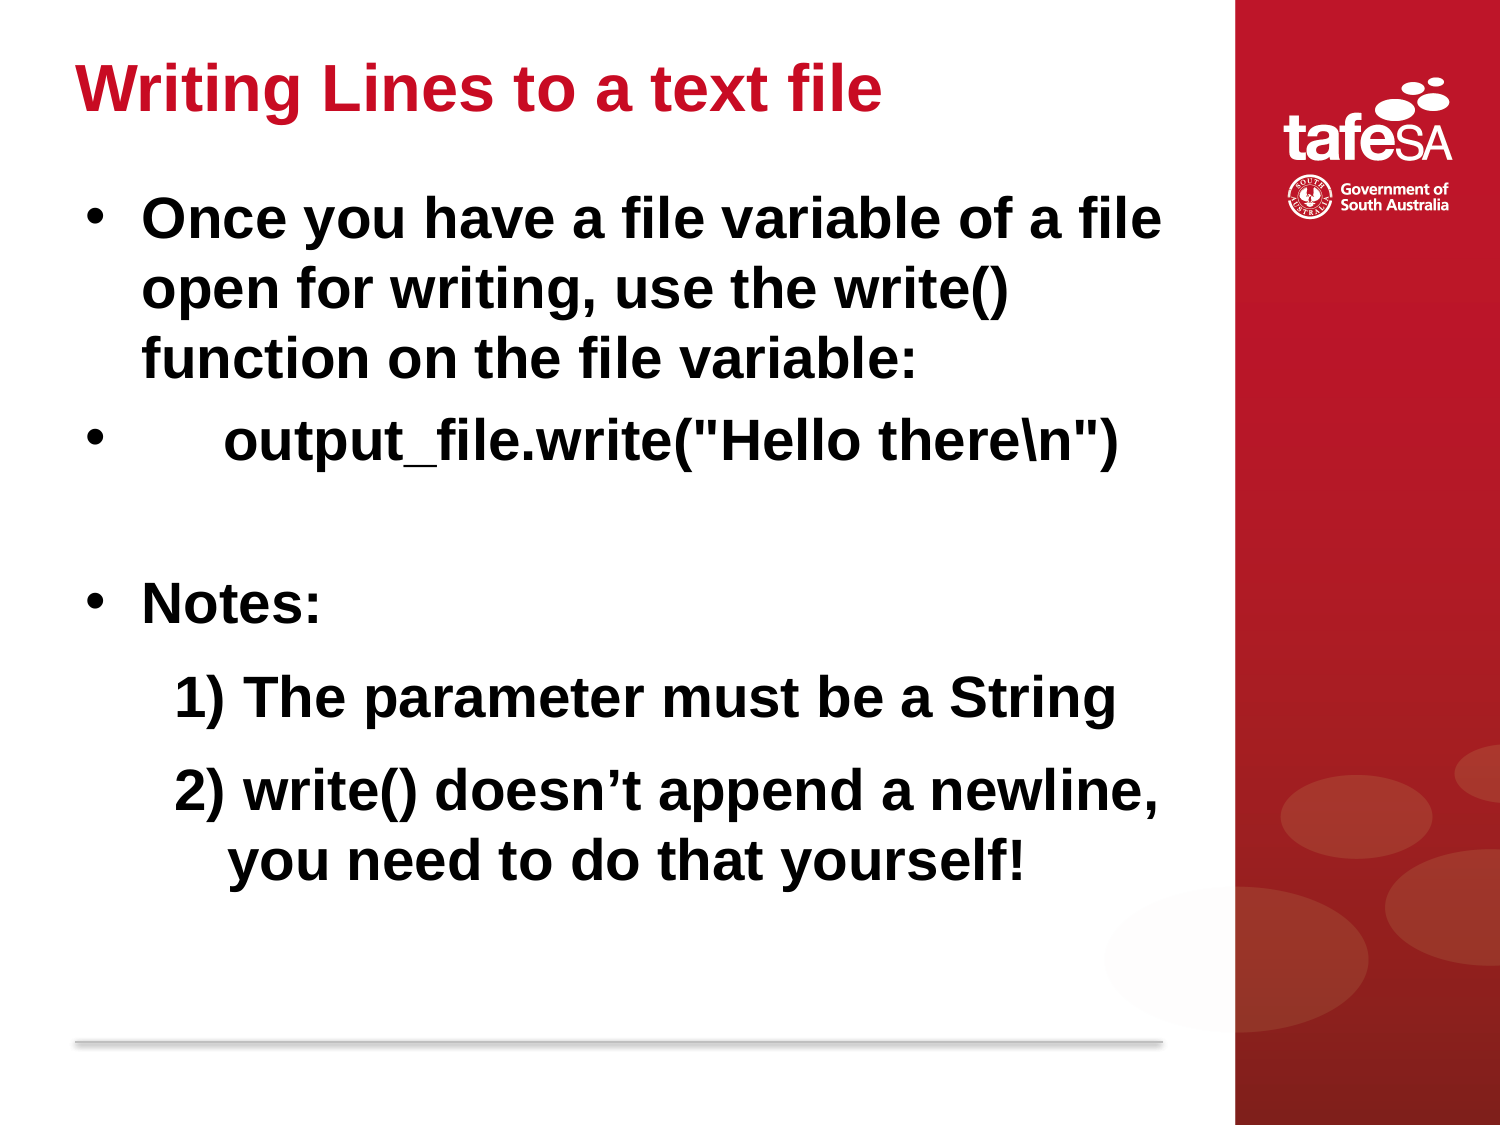

# Writing Lines to a text file
Once you have a file variable of a file open for writing, use the write() function on the file variable:
     output_file.write("Hello there\n")

Notes:
 The parameter must be a String
 write() doesn’t append a newline, you need to do that yourself!